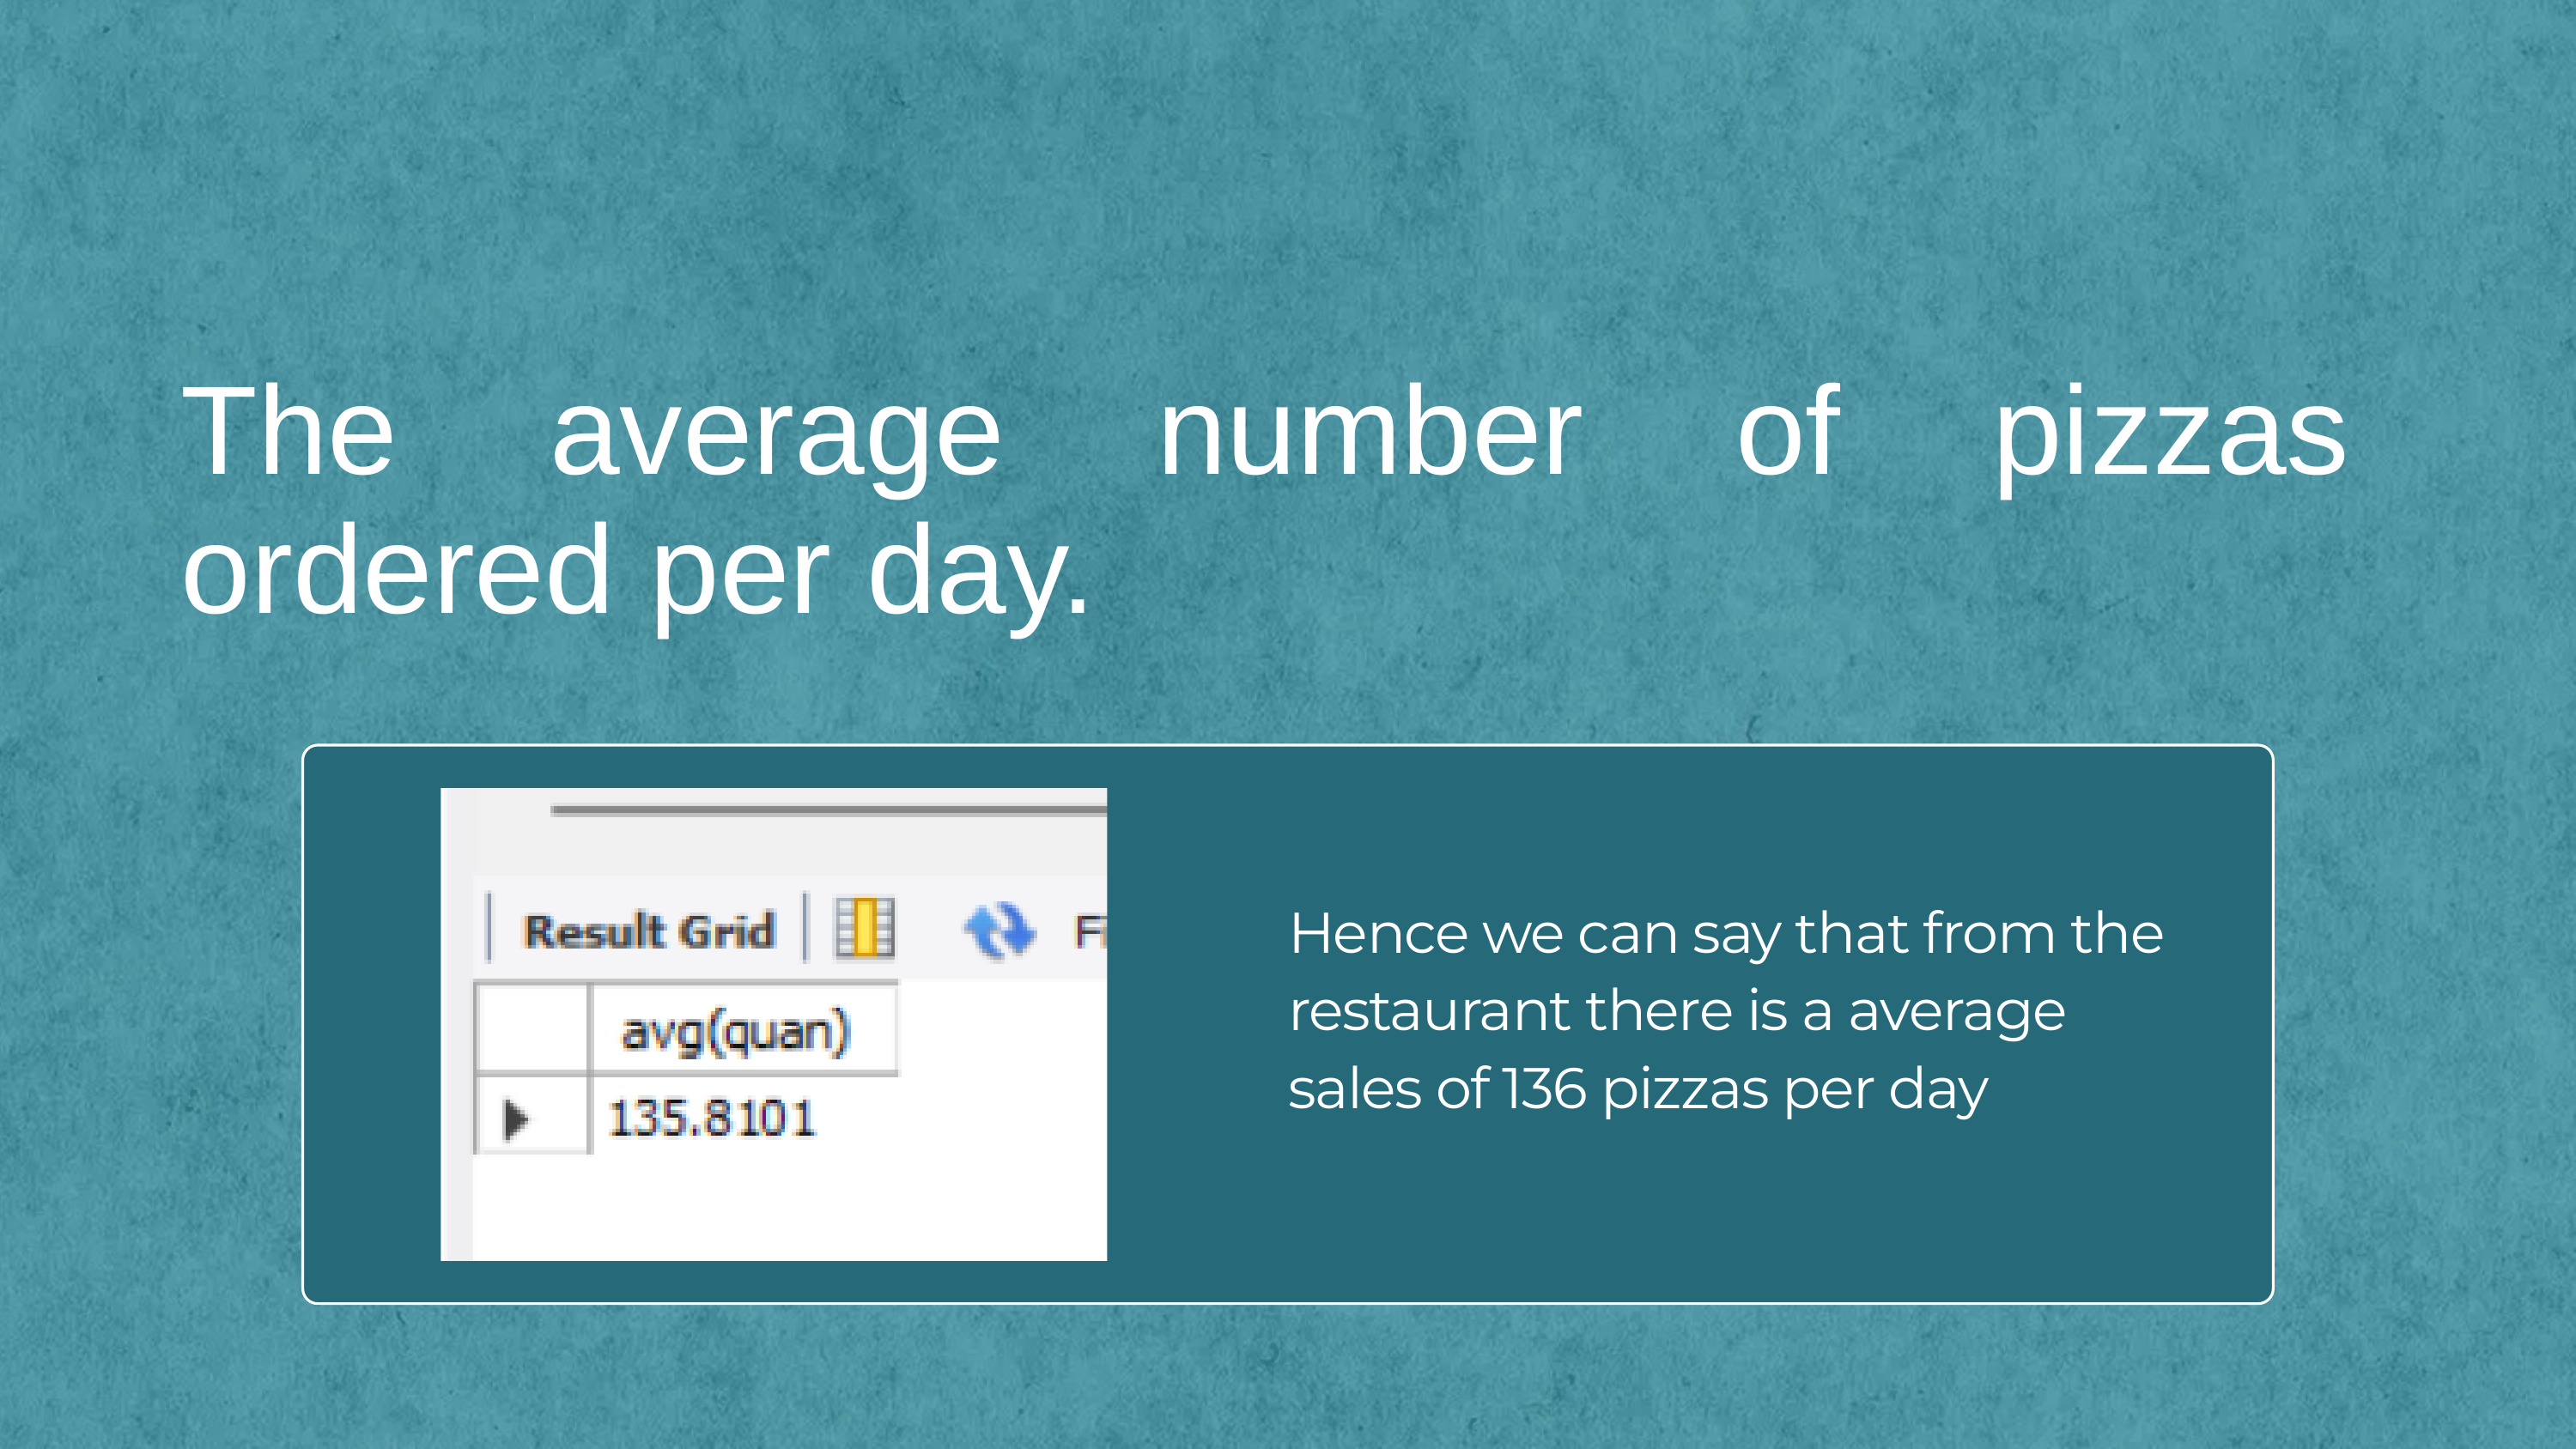

The average number of pizzas ordered per day.

Hence we can say that from the restaurant there is a average sales of 136 pizzas per day